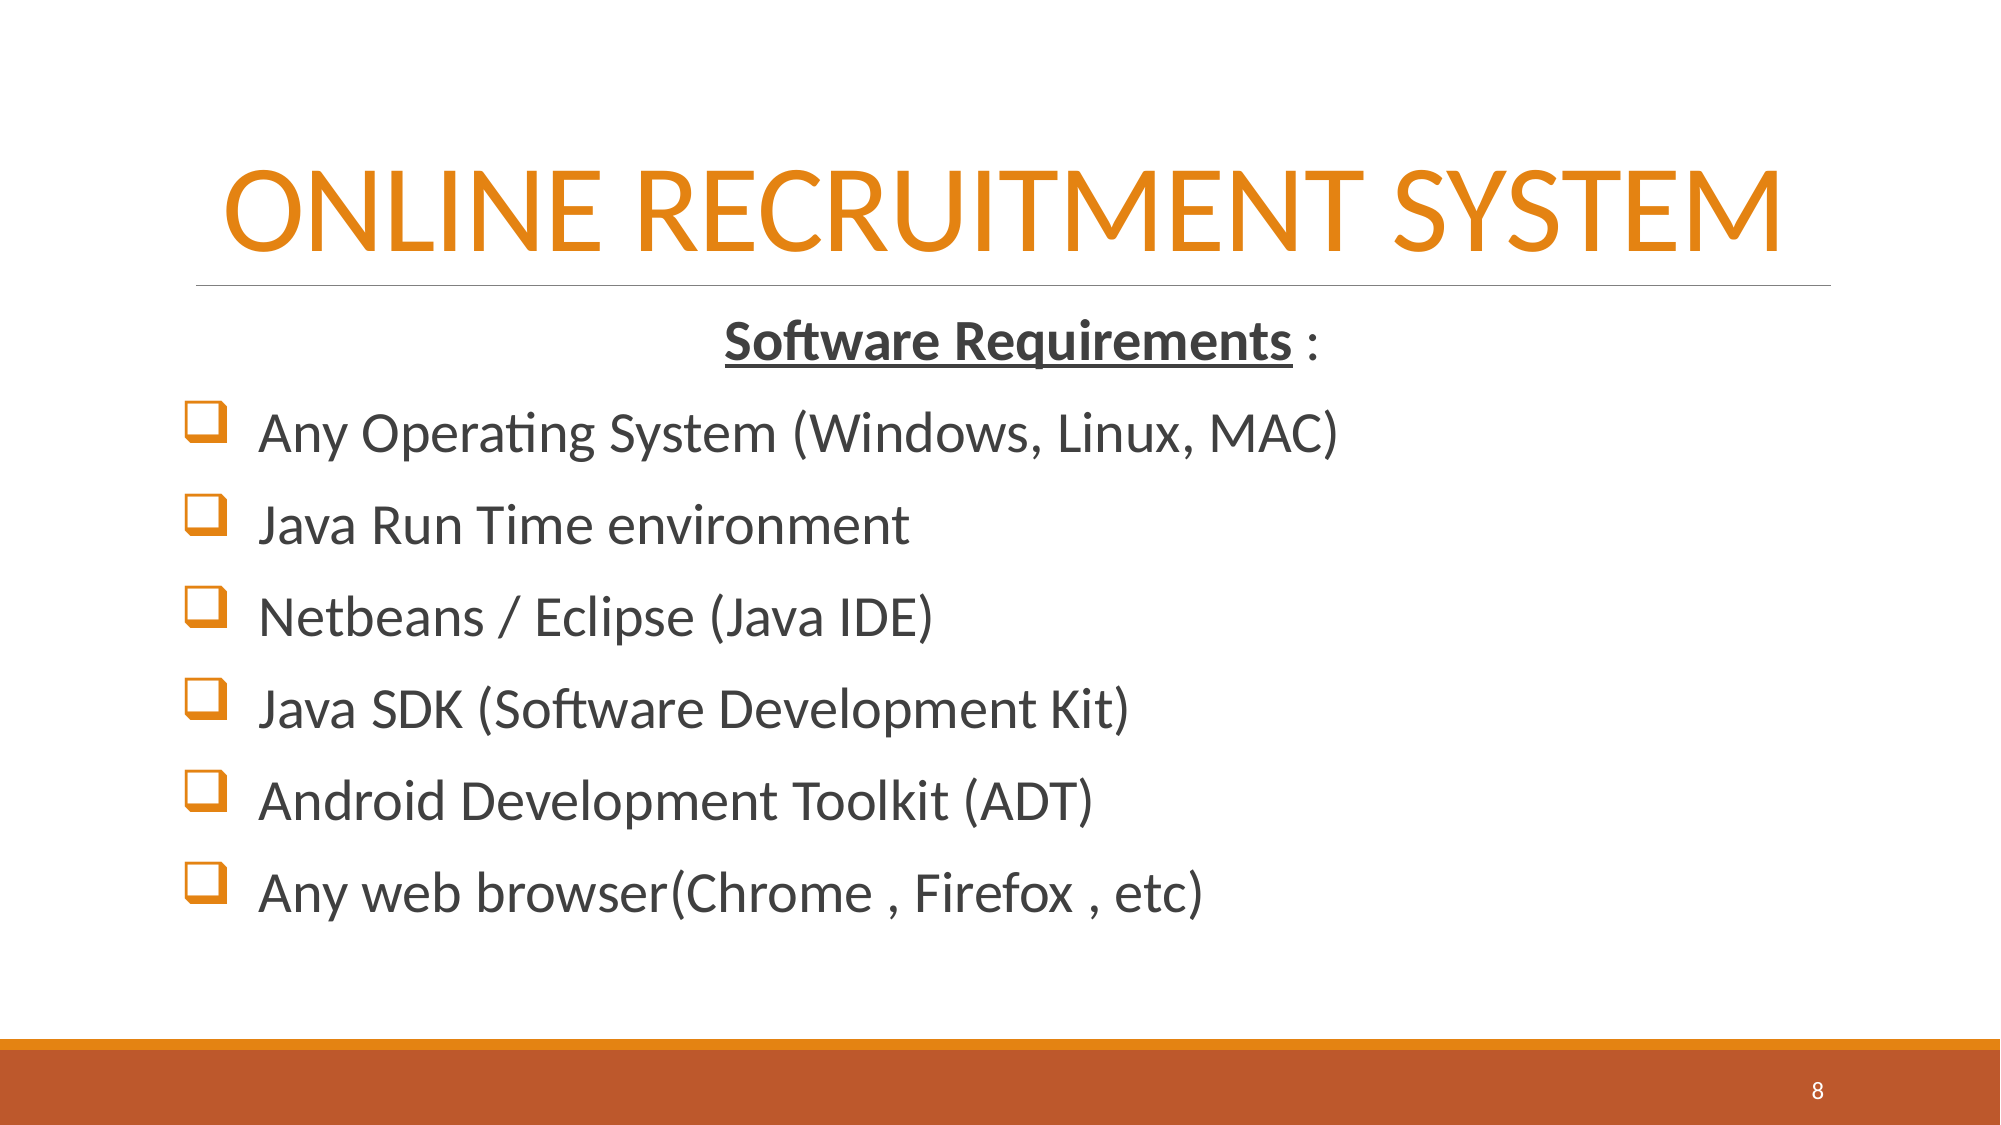

# ONLINE RECRUITMENT SYSTEM
Software Requirements :
  Any Operating System (Windows, Linux, MAC)
  Java Run Time environment
  Netbeans / Eclipse (Java IDE)
  Java SDK (Software Development Kit)
  Android Development Toolkit (ADT)
  Any web browser(Chrome , Firefox , etc)
8